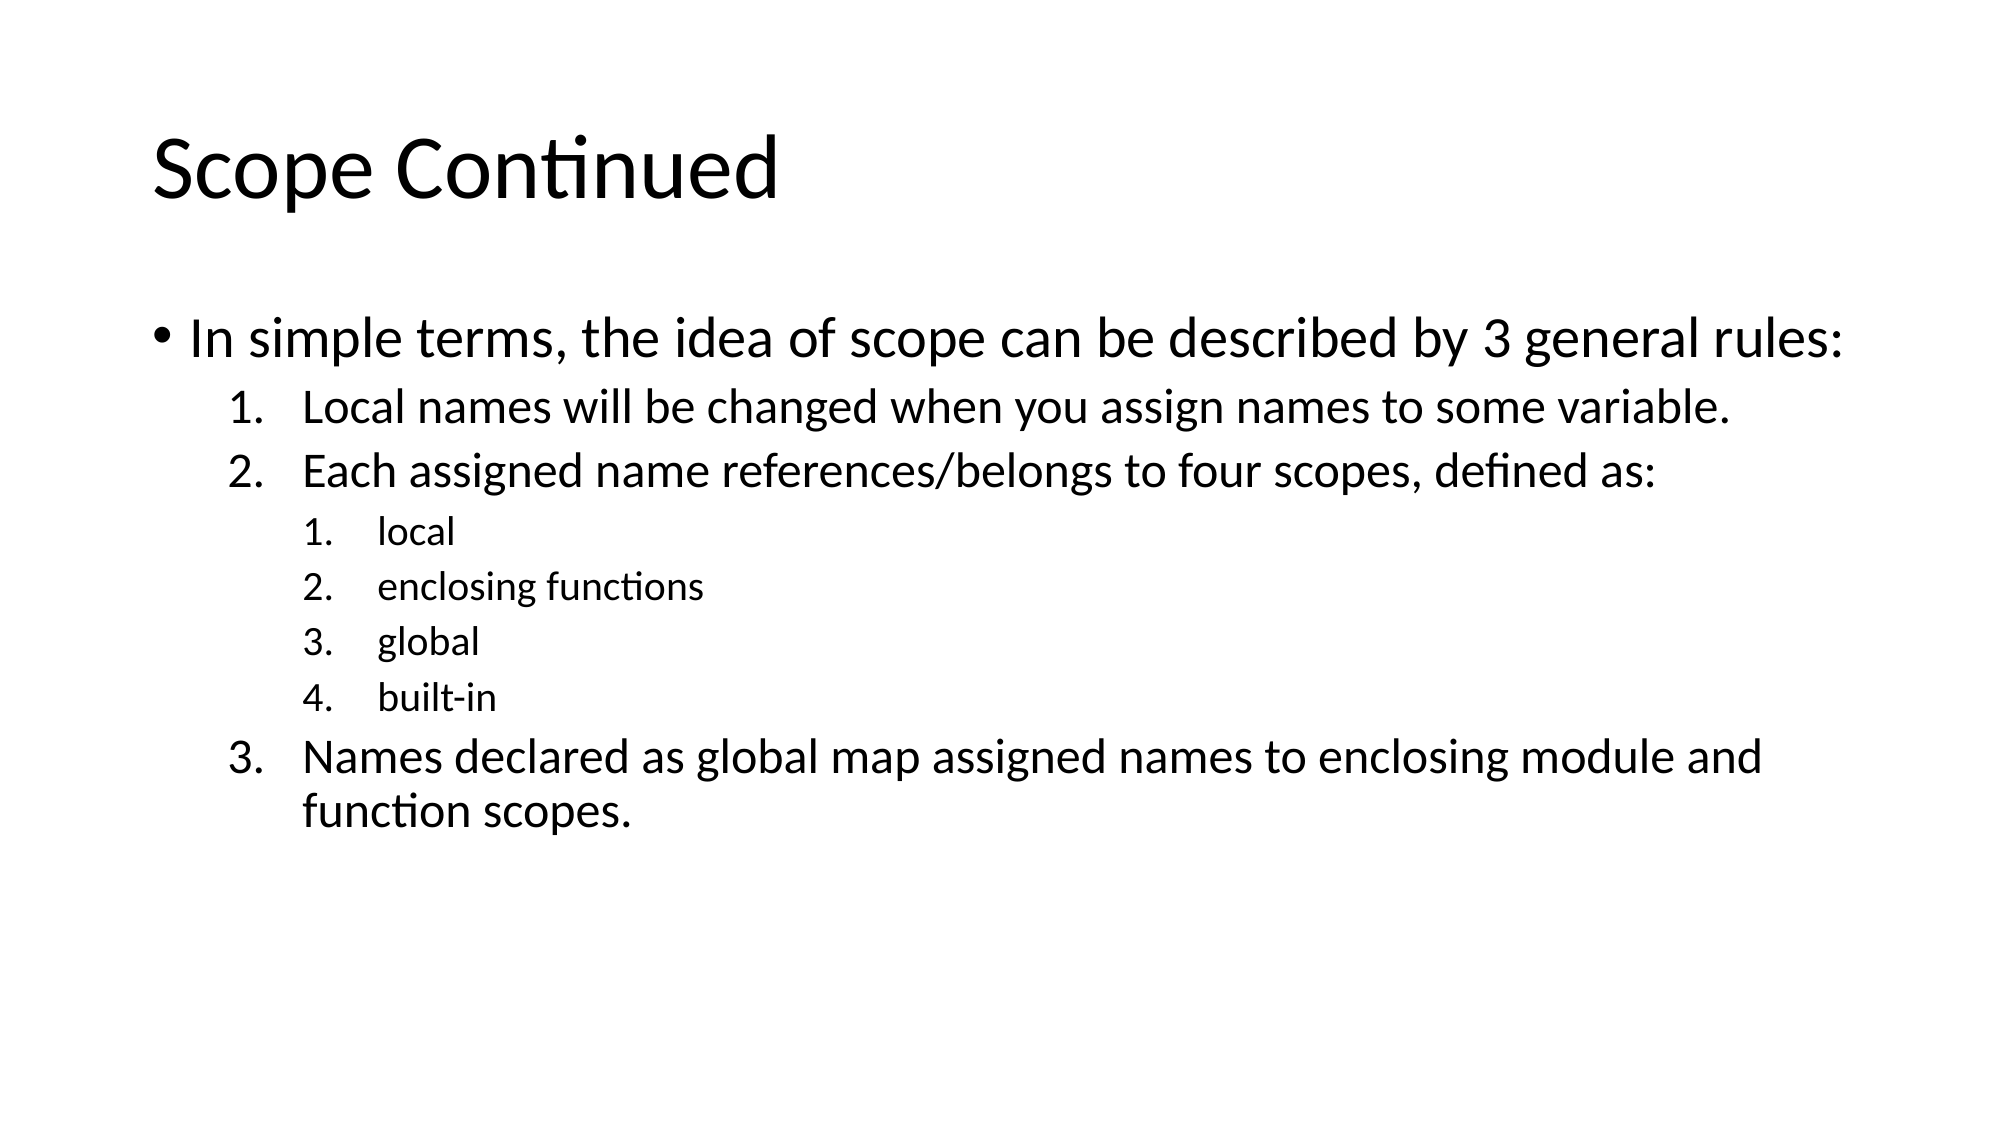

# Scope Continued
In simple terms, the idea of scope can be described by 3 general rules:
Local names will be changed when you assign names to some variable.
Each assigned name references/belongs to four scopes, defined as:
local
enclosing functions
global
built-in
Names declared as global map assigned names to enclosing module and function scopes.